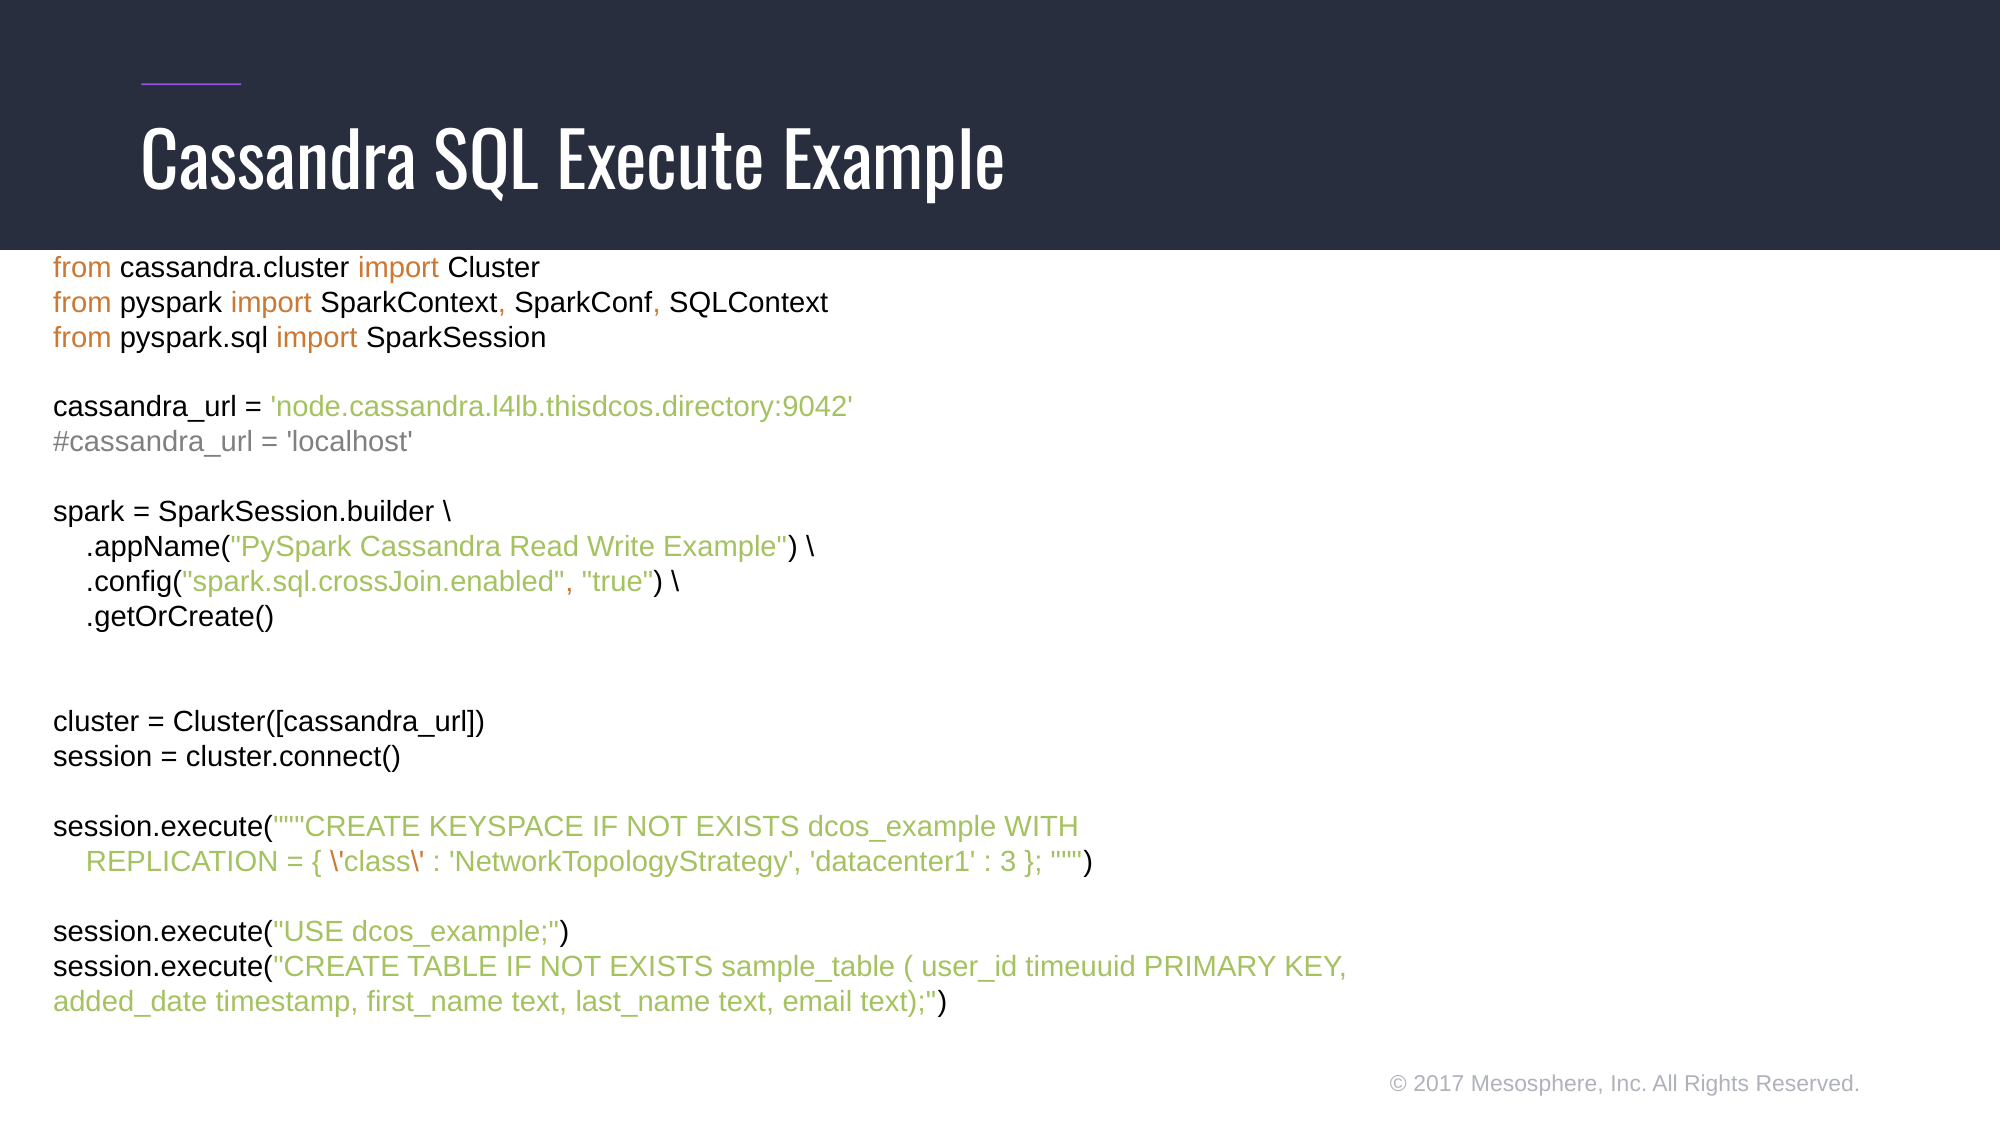

# Cassandra SQL Execute Example
from cassandra.cluster import Cluster
from pyspark import SparkContext, SparkConf, SQLContext
from pyspark.sql import SparkSession
cassandra_url = 'node.cassandra.l4lb.thisdcos.directory:9042'
#cassandra_url = 'localhost'
spark = SparkSession.builder \
    .appName("PySpark Cassandra Read Write Example") \
    .config("spark.sql.crossJoin.enabled", "true") \
    .getOrCreate()
cluster = Cluster([cassandra_url])
session = cluster.connect()
session.execute("""CREATE KEYSPACE IF NOT EXISTS dcos_example WITH
    REPLICATION = { \'class\' : 'NetworkTopologyStrategy', 'datacenter1' : 3 }; """)
session.execute("USE dcos_example;")
session.execute("CREATE TABLE IF NOT EXISTS sample_table ( user_id timeuuid PRIMARY KEY, added_date timestamp, first_name text, last_name text, email text);")